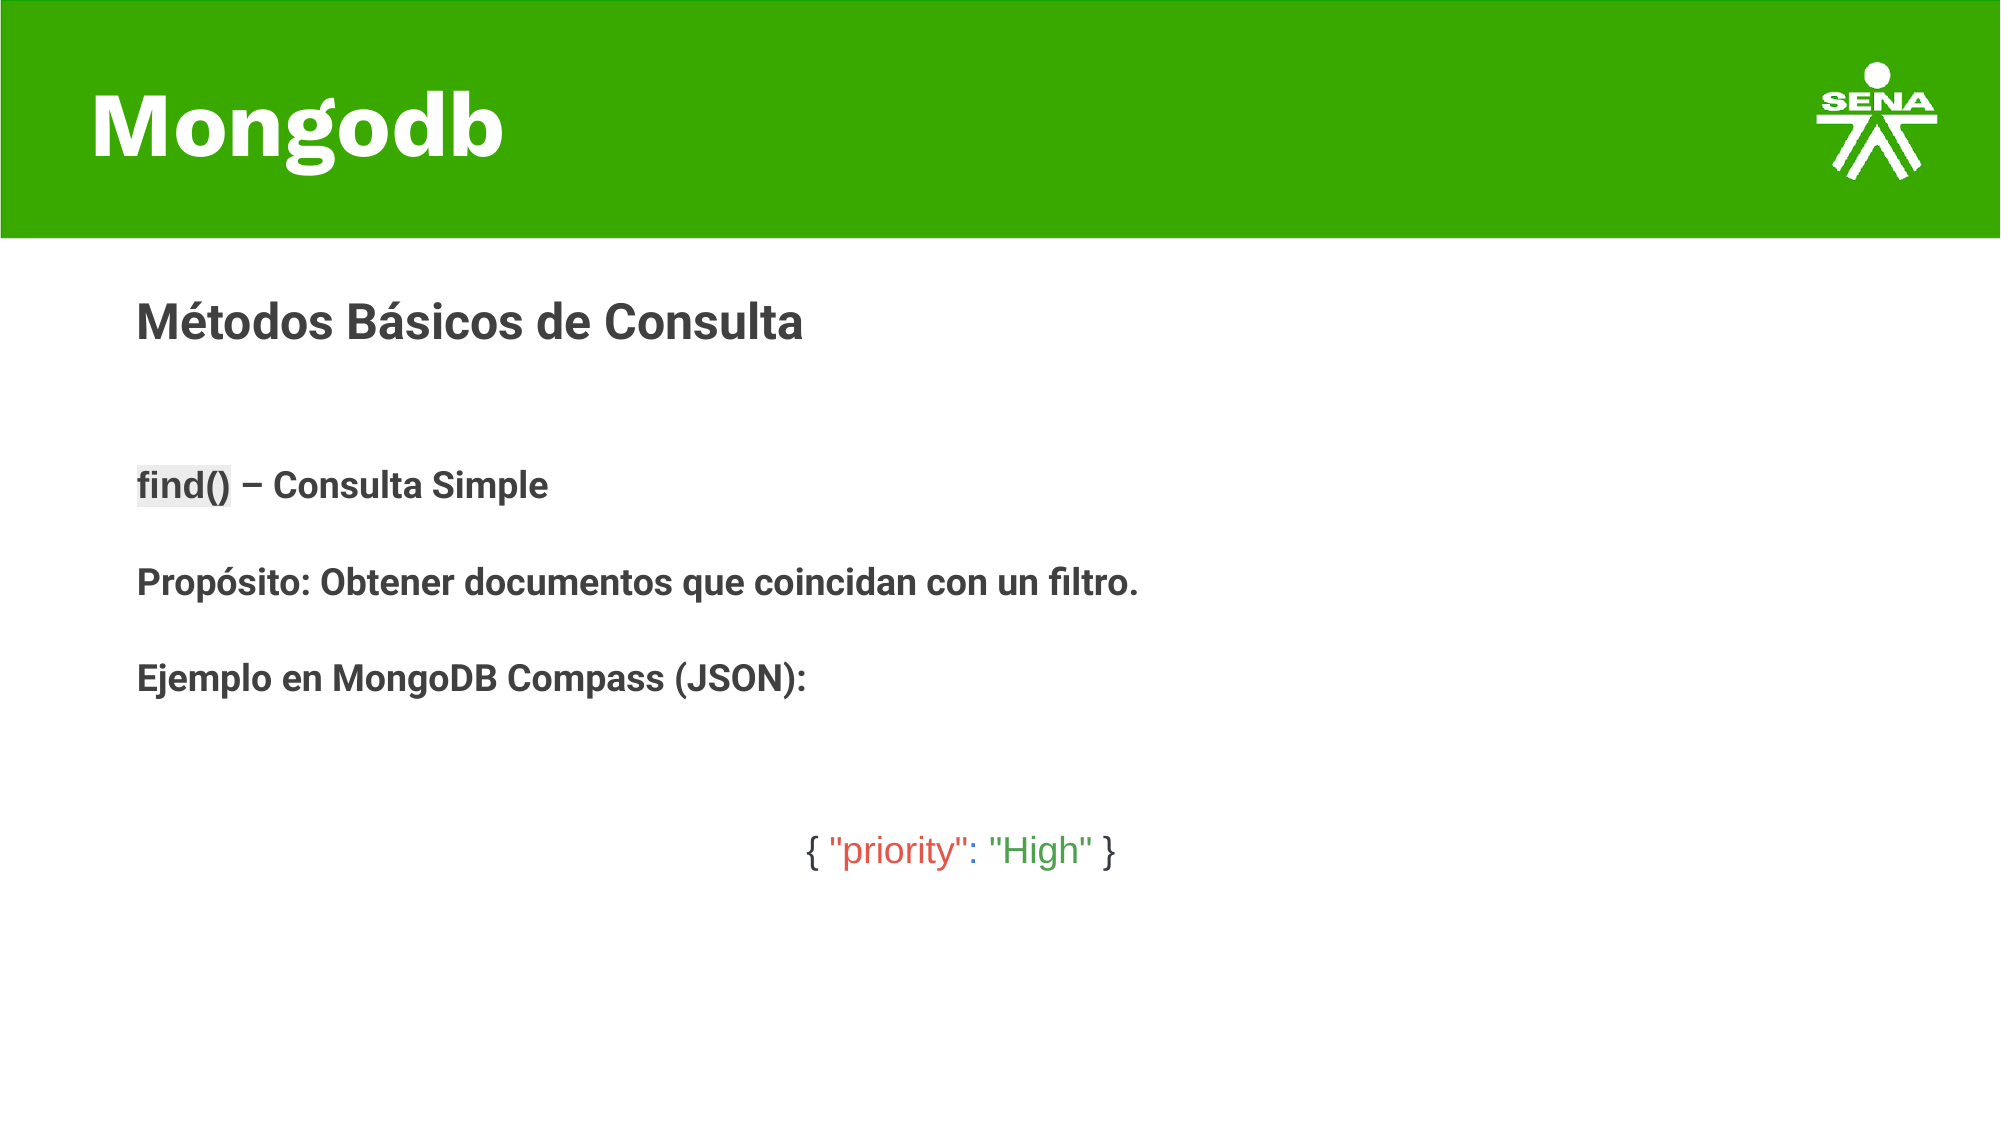

# Mongodb
Métodos Básicos de Consulta

find() – Consulta Simple
Propósito: Obtener documentos que coincidan con un filtro.
Ejemplo en MongoDB Compass (JSON):

{ "priority": "High" }